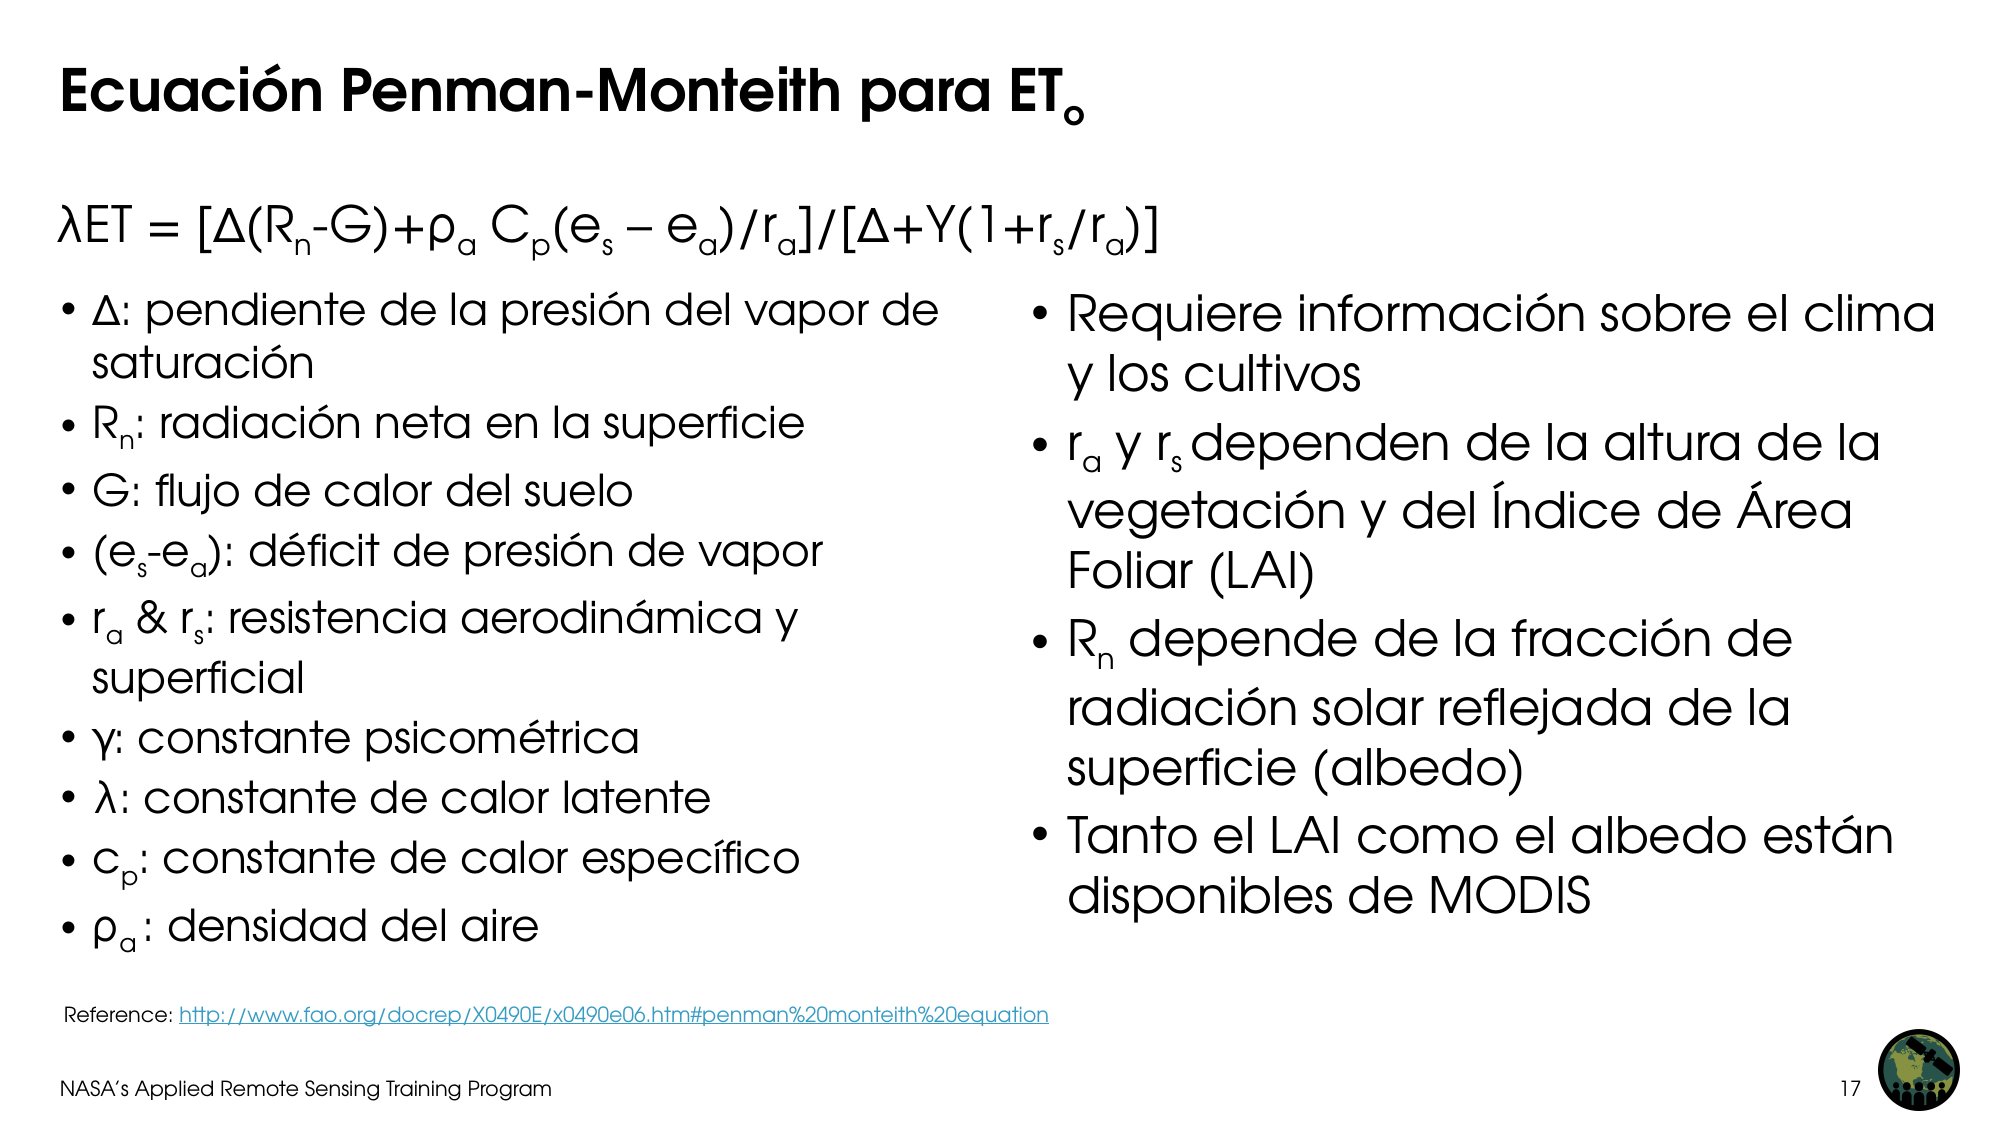

# Ecuación Penman-Monteith para ETo
λET = [Δ(Rn-G)+ρa Cp(es – ea)/ra]/[Δ+Υ(1+rs/ra)]
Δ: pendiente de la presión del vapor de saturación
Rn: radiación neta en la superficie
G: flujo de calor del suelo
(es-ea): déficit de presión de vapor
ra & rs: resistencia aerodinámica y superficial
γ: constante psicométrica
λ: constante de calor latente
cp: constante de calor específico
ρa :  densidad del aire
Requiere información sobre el clima y los cultivos
ra y rs dependen de la altura de la vegetación y del Índice de Área Foliar (LAI)
Rn depende de la fracción de radiación solar reflejada de la superficie (albedo)
Tanto el LAI como el albedo están disponibles de MODIS
Reference: http://www.fao.org/docrep/X0490E/x0490e06.htm#penman%20monteith%20equation